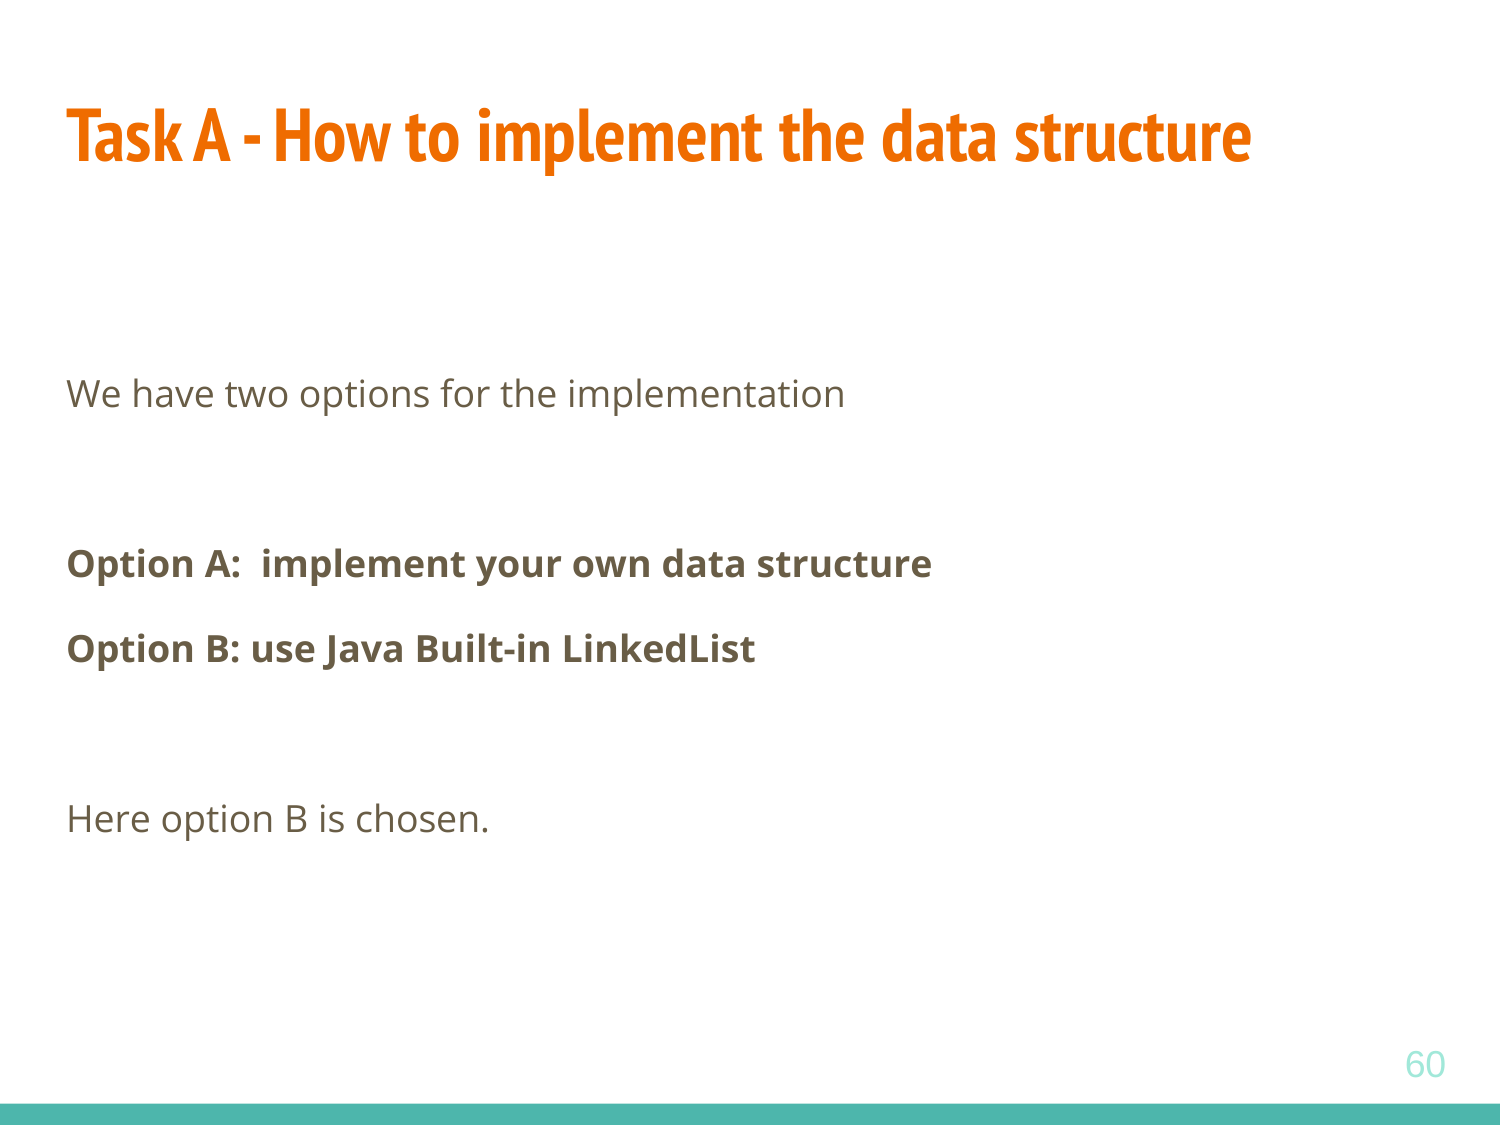

# Task A - How to implement the data structure

We have two options for the implementation

Option A:  implement your own data structure
Option B: use Java Built-in LinkedList

Here option B is chosen.
60